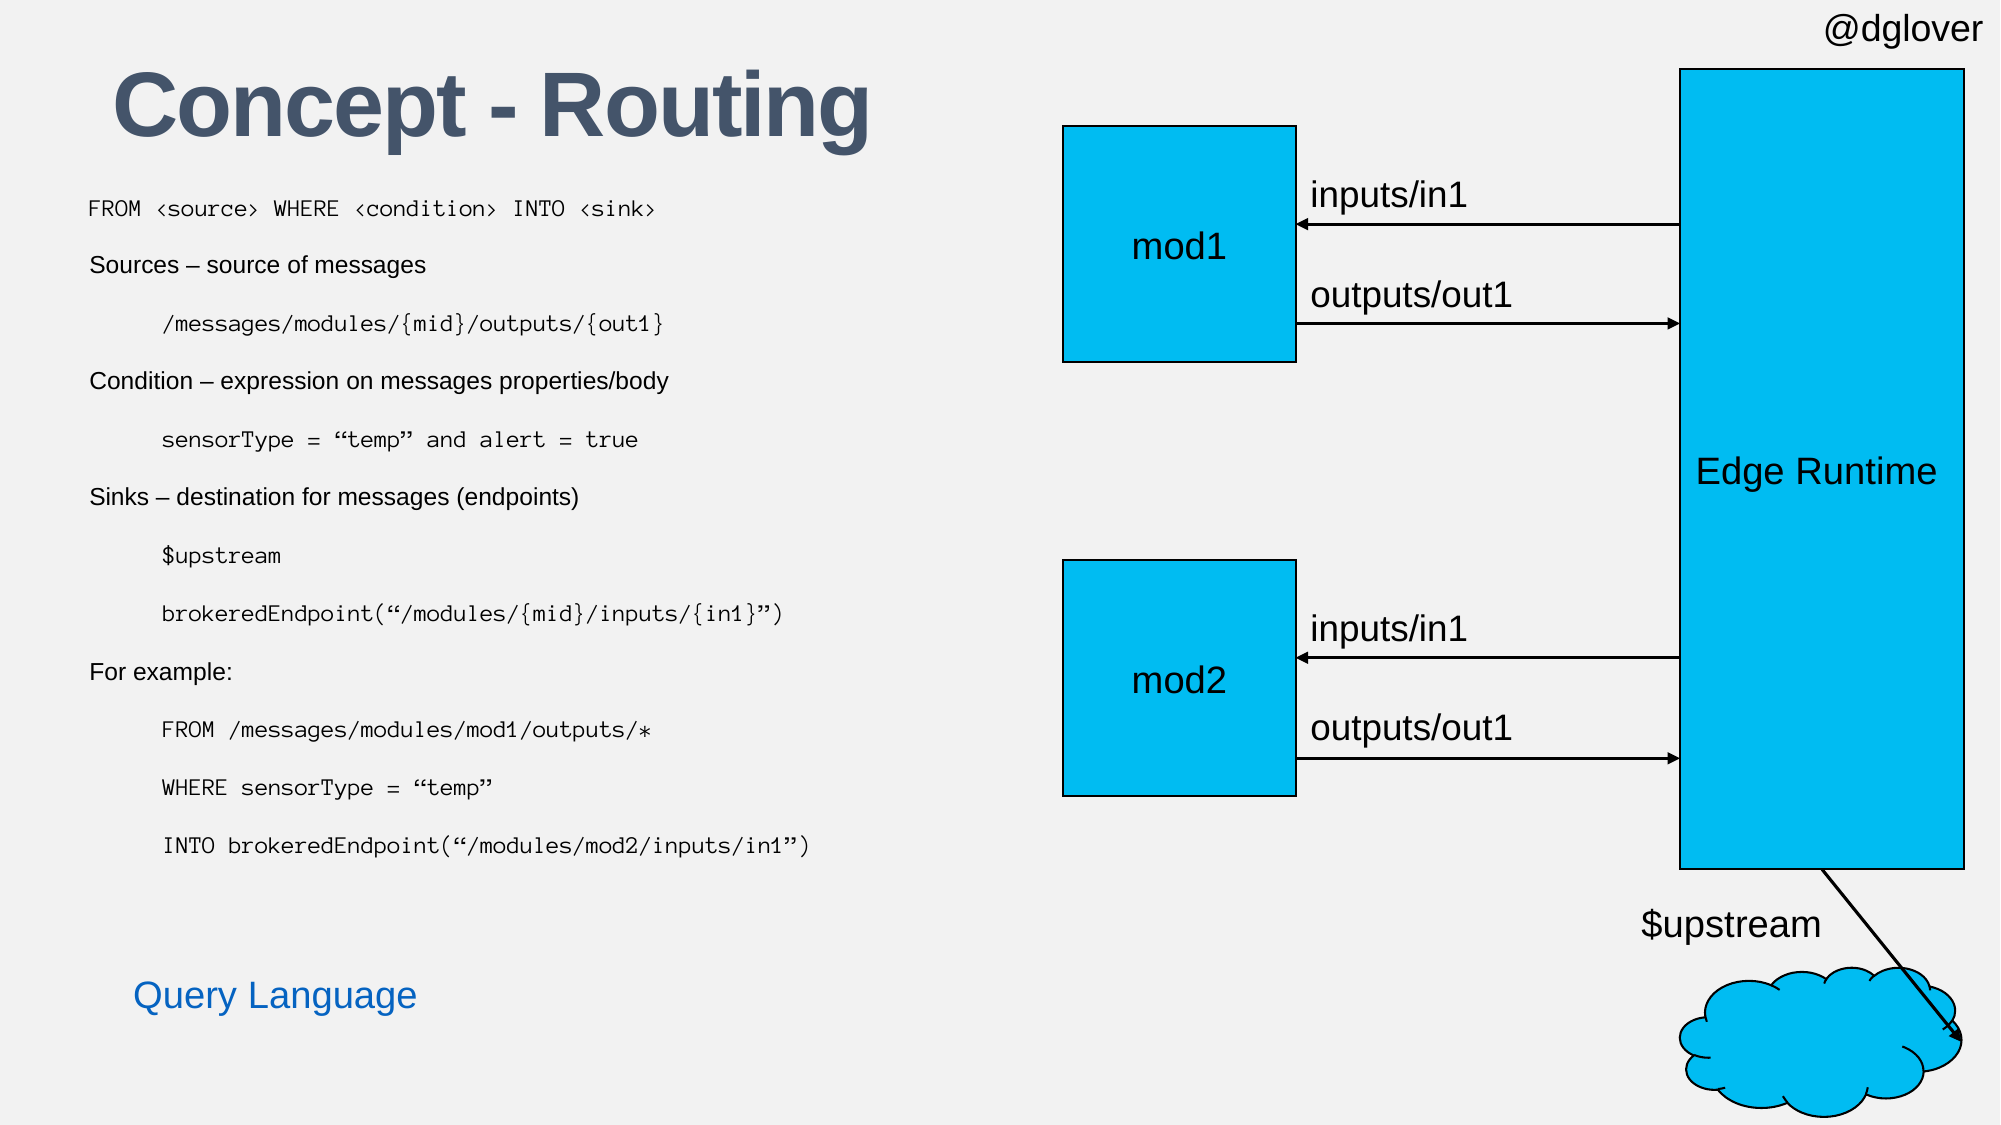

# Concept - Routing
Edge Runtime
mod1
inputs/in1
FROM <source> WHERE <condition> INTO <sink>
Sources – source of messages
/messages/modules/{mid}/outputs/{out1}
Condition – expression on messages properties/body
sensorType = “temp” and alert = true
Sinks – destination for messages (endpoints)
$upstream
brokeredEndpoint(“/modules/{mid}/inputs/{in1}”)
For example:
FROM /messages/modules/mod1/outputs/*
WHERE sensorType = “temp”
INTO brokeredEndpoint(“/modules/mod2/inputs/in1”)
outputs/out1
mod2
inputs/in1
outputs/out1
$upstream
Query Language